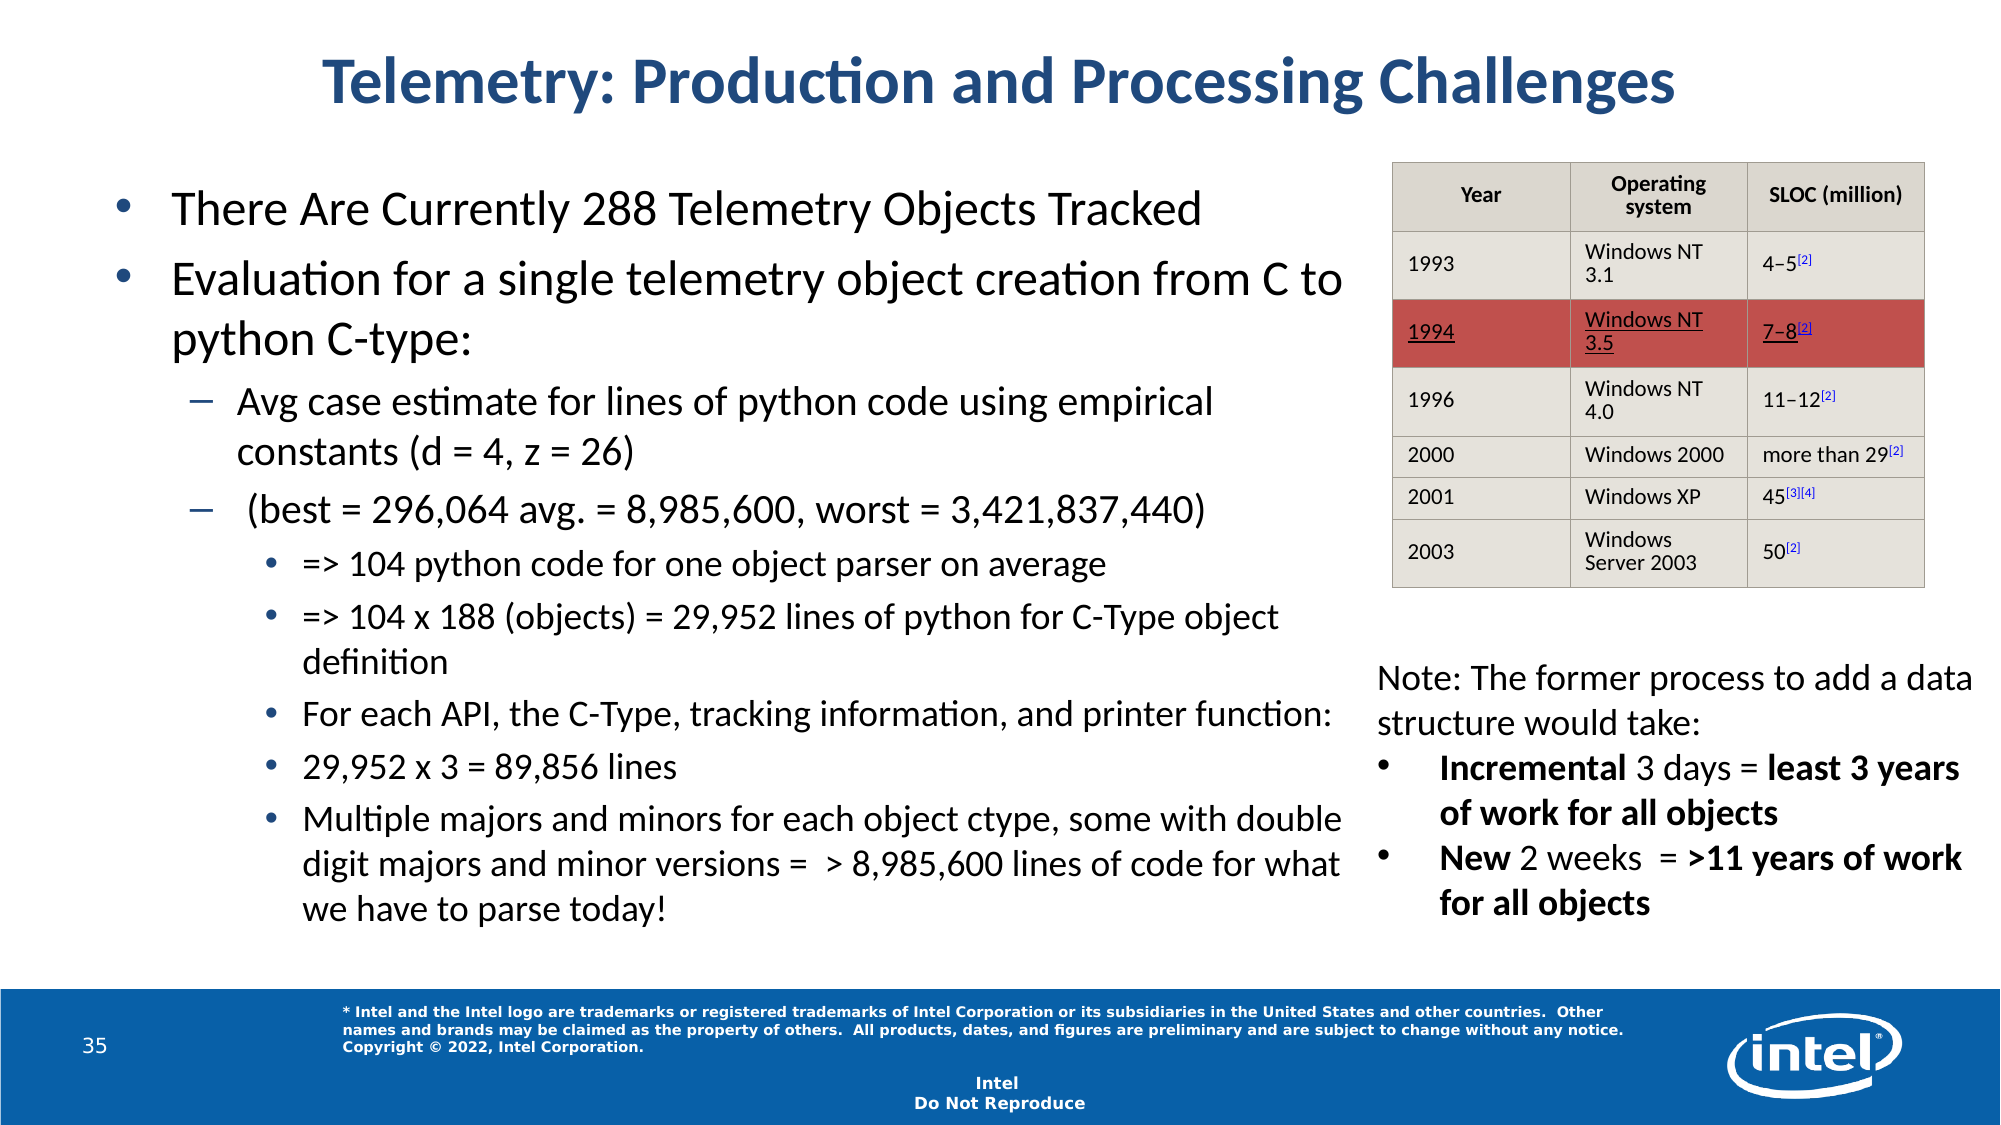

# Telemetry: Production and Processing Challenges
| Year | Operating system | SLOC (million) |
| --- | --- | --- |
| 1993 | Windows NT 3.1 | 4–5[2] |
| 1994 | Windows NT 3.5 | 7–8[2] |
| 1996 | Windows NT 4.0 | 11–12[2] |
| 2000 | Windows 2000 | more than 29[2] |
| 2001 | Windows XP | 45[3][4] |
| 2003 | Windows Server 2003 | 50[2] |
There Are Currently 288 Telemetry Objects Tracked
Evaluation for a single telemetry object creation from C to python C-type:
Avg case estimate for lines of python code using empirical constants (d = 4, z = 26)
 (best = 296,064 avg. = 8,985,600, worst = 3,421,837,440)
=> 104 python code for one object parser on average
=> 104 x 188 (objects) = 29,952 lines of python for C-Type object definition
For each API, the C-Type, tracking information, and printer function:
29,952 x 3 = 89,856 lines
Multiple majors and minors for each object ctype, some with double digit majors and minor versions =  > 8,985,600 lines of code for what we have to parse today!
Note: The former process to add a data structure would take:
Incremental 3 days = least 3 years of work for all objects
New 2 weeks  = >11 years of work for all objects